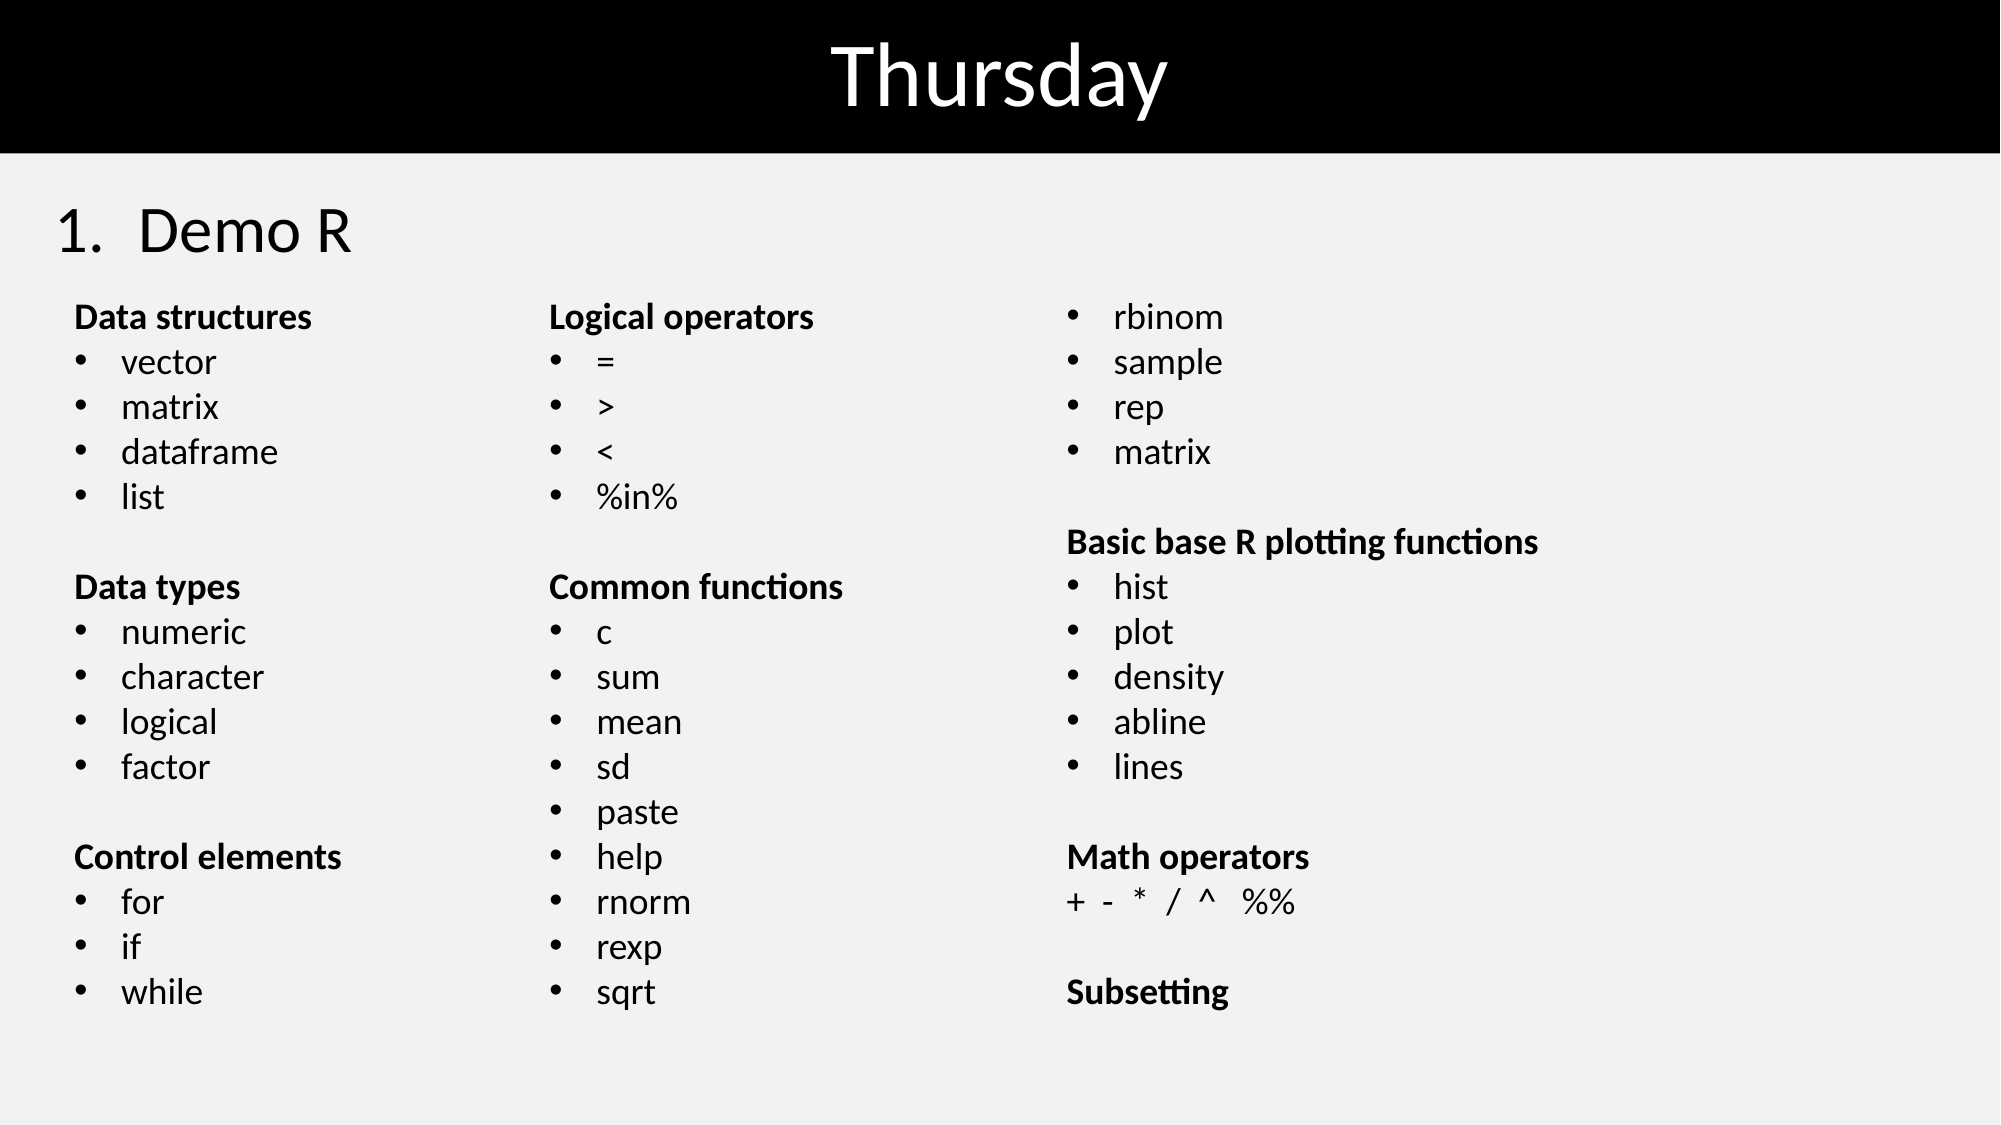

# Thursday
Demo R
Data structures
vector
matrix
dataframe
list

Data types
numeric
character
logical
factor

Control elements
for
if
while
Logical operators
=
>
<
%in%

Common functions
c
sum
mean
sd
paste
help
rnorm
rexp
sqrt
rbinom
sample
rep
matrix

Basic base R plotting functions
hist
plot
density
abline
lines

Math operators
+  -  *  /  ^   %%

Subsetting